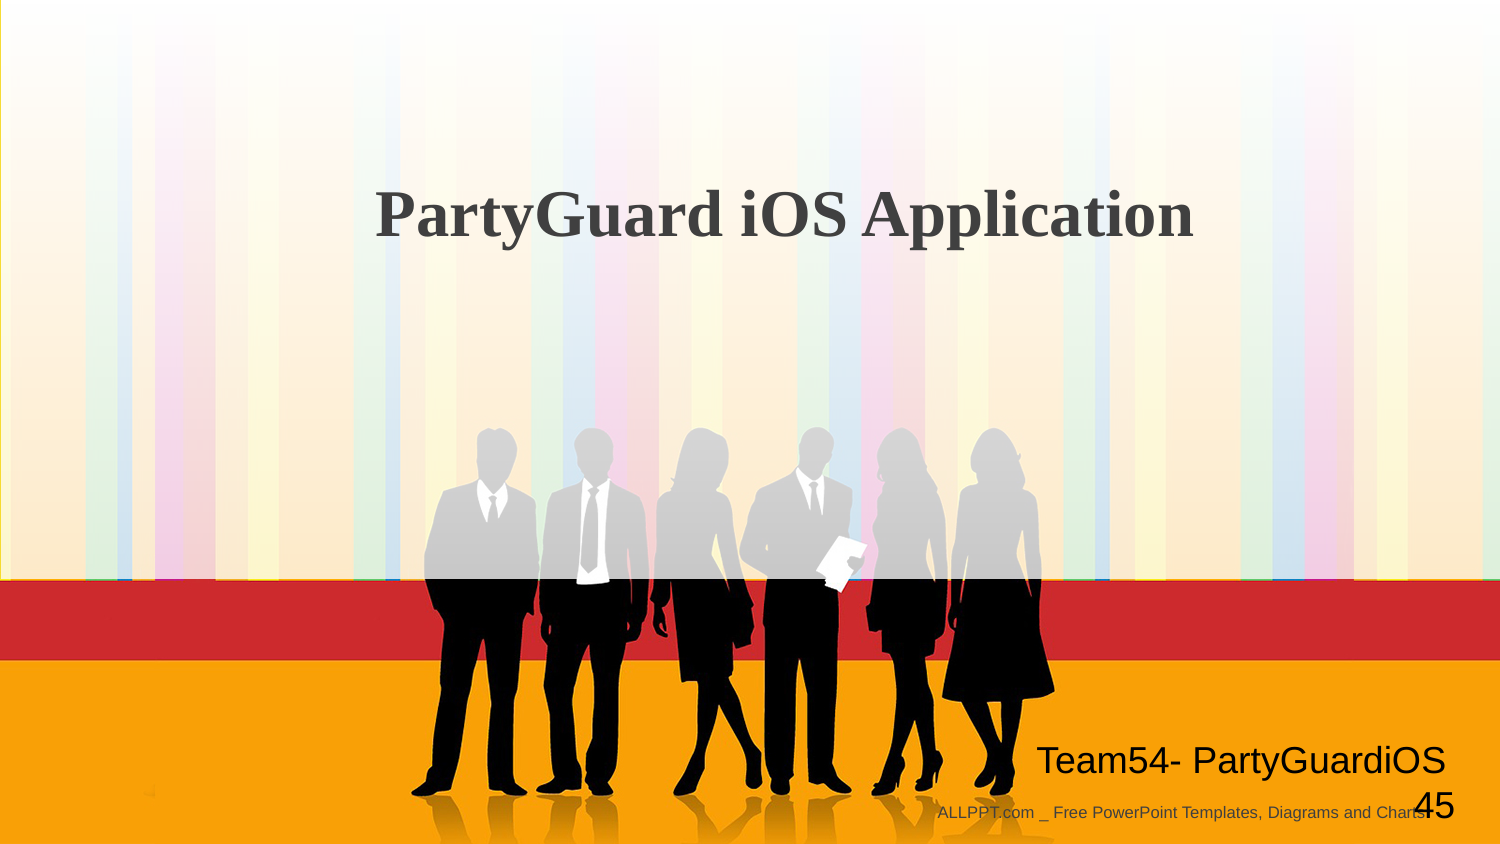

PartyGuard iOS Application
Team54- PartyGuardiOS
45
ALLPPT.com _ Free PowerPoint Templates, Diagrams and Charts